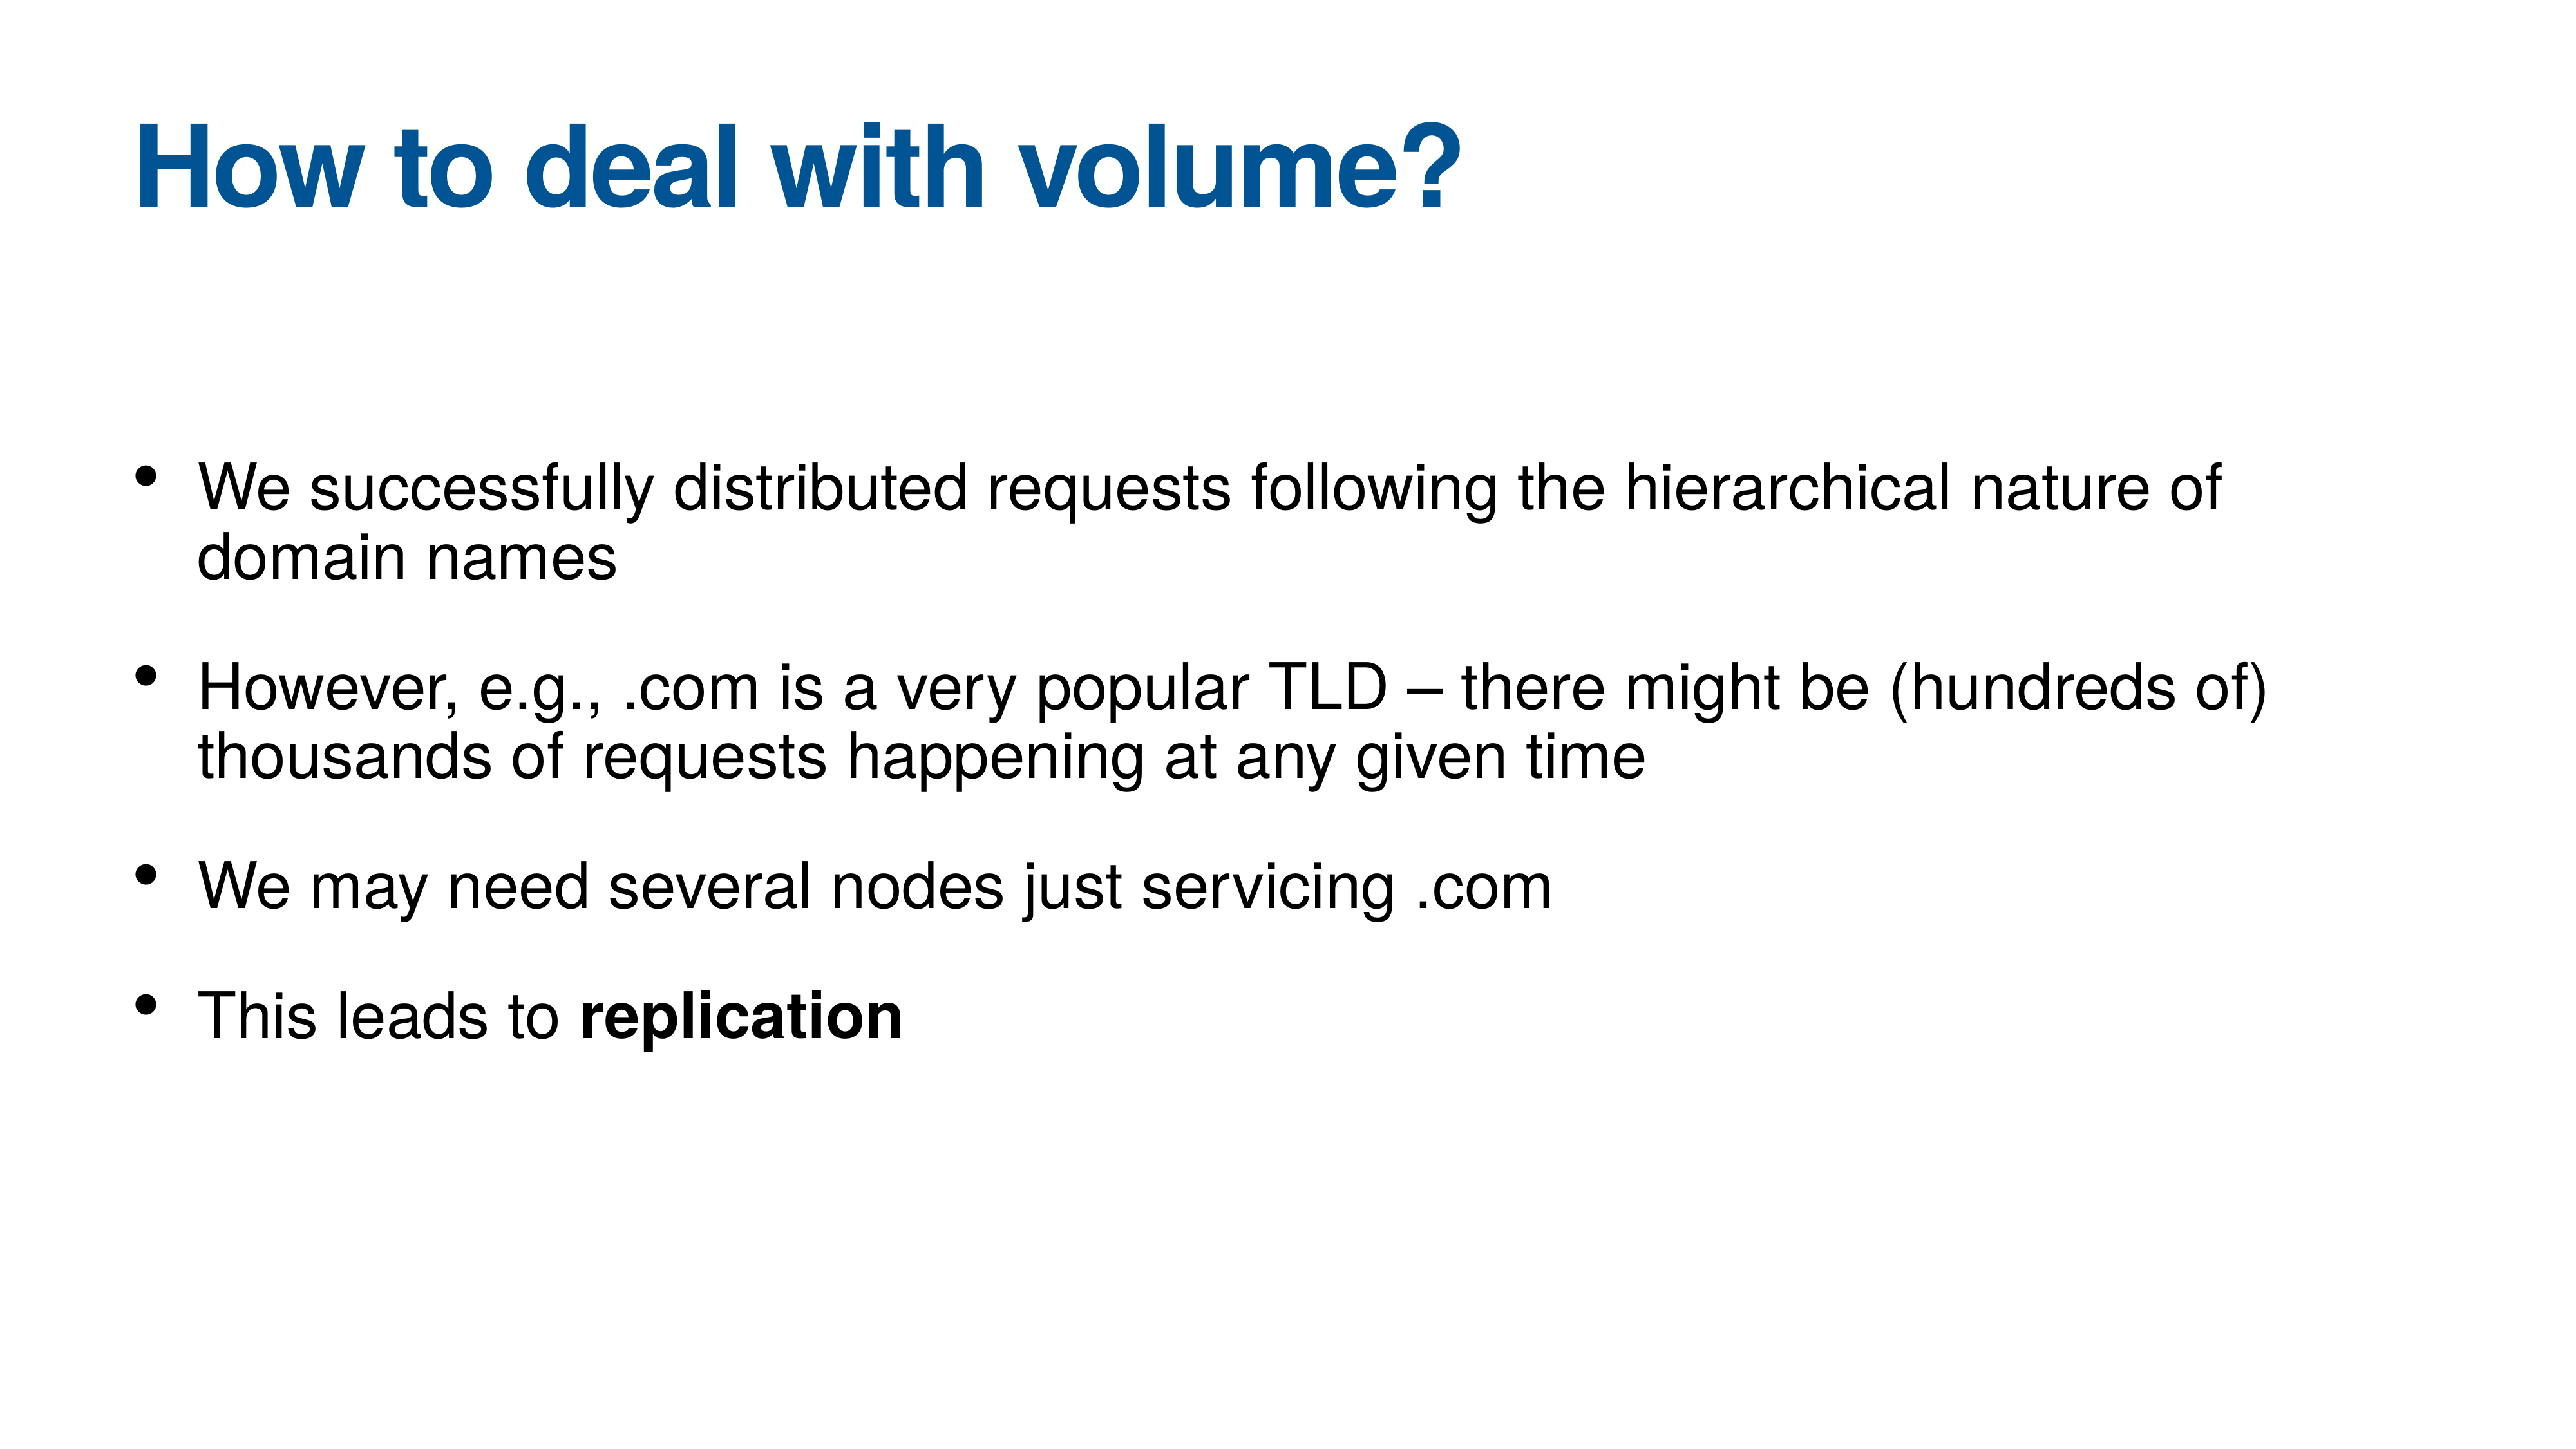

# How to deal with volume?

We successfully distributed requests following the hierarchical nature of domain names
However, e.g., .com is a very popular TLD – there might be (hundreds of) thousands of requests happening at any given time
We may need several nodes just servicing .com
This leads to replication